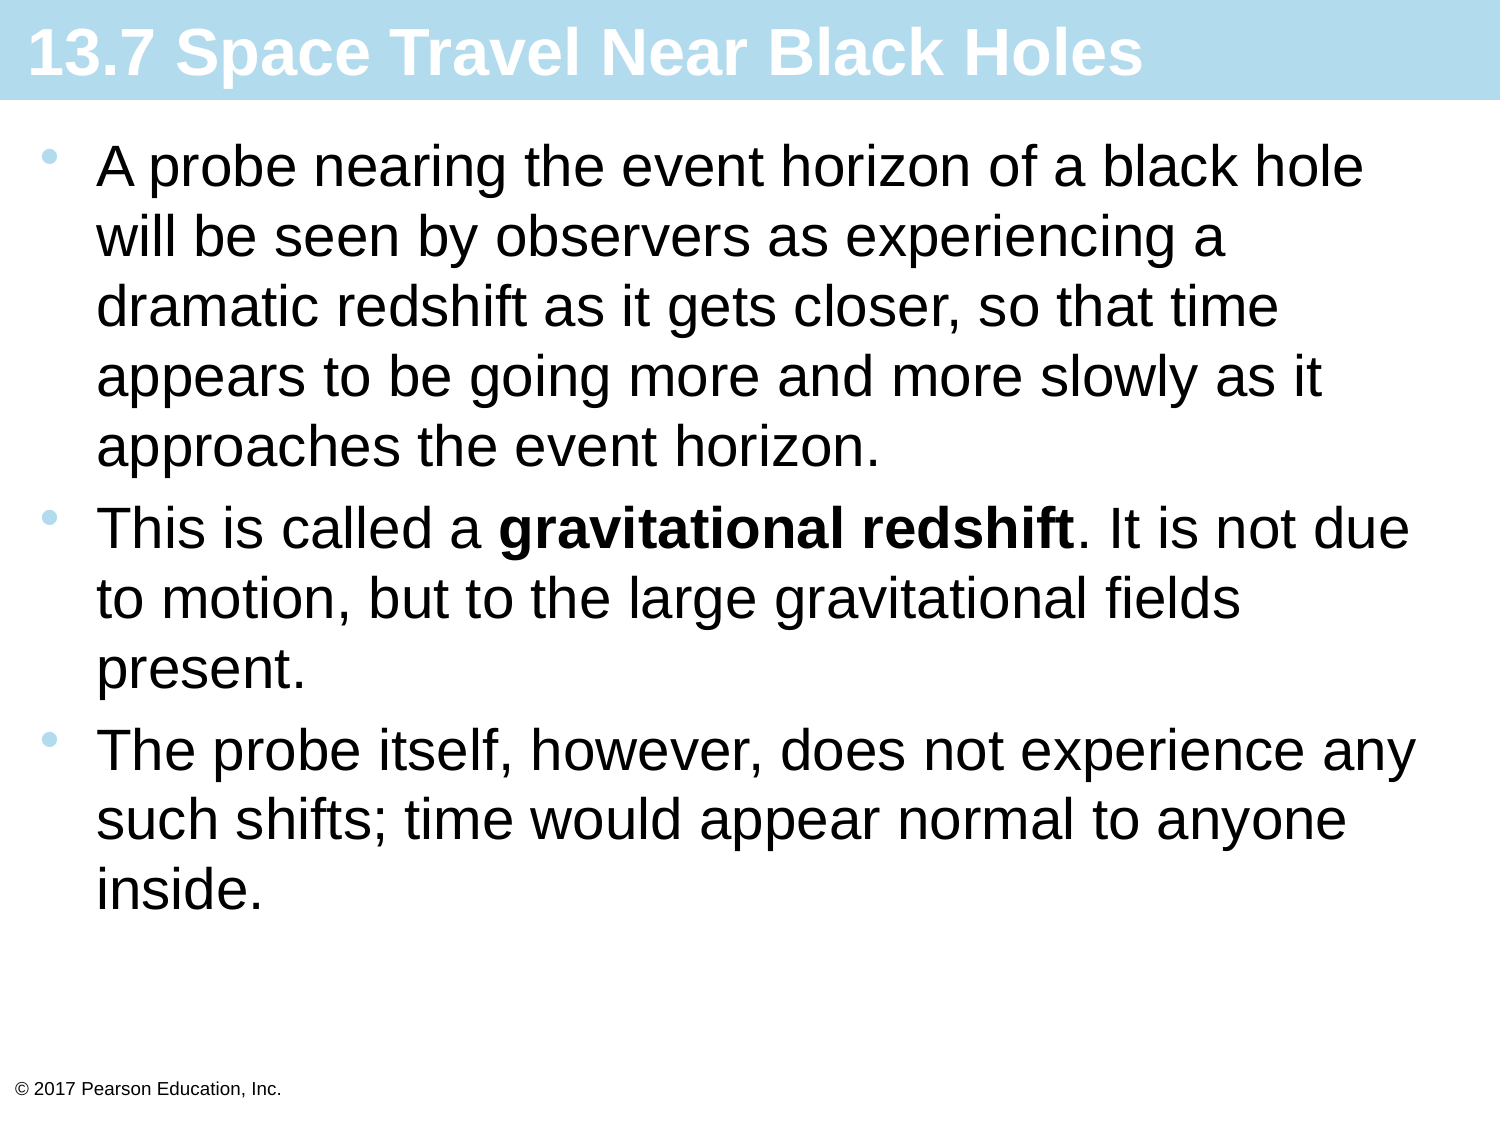

# 13.7 Space Travel Near Black Holes
A probe nearing the event horizon of a black hole will be seen by observers as experiencing a dramatic redshift as it gets closer, so that time appears to be going more and more slowly as it approaches the event horizon.
This is called a gravitational redshift. It is not due to motion, but to the large gravitational fields present.
The probe itself, however, does not experience any such shifts; time would appear normal to anyone inside.
© 2017 Pearson Education, Inc.